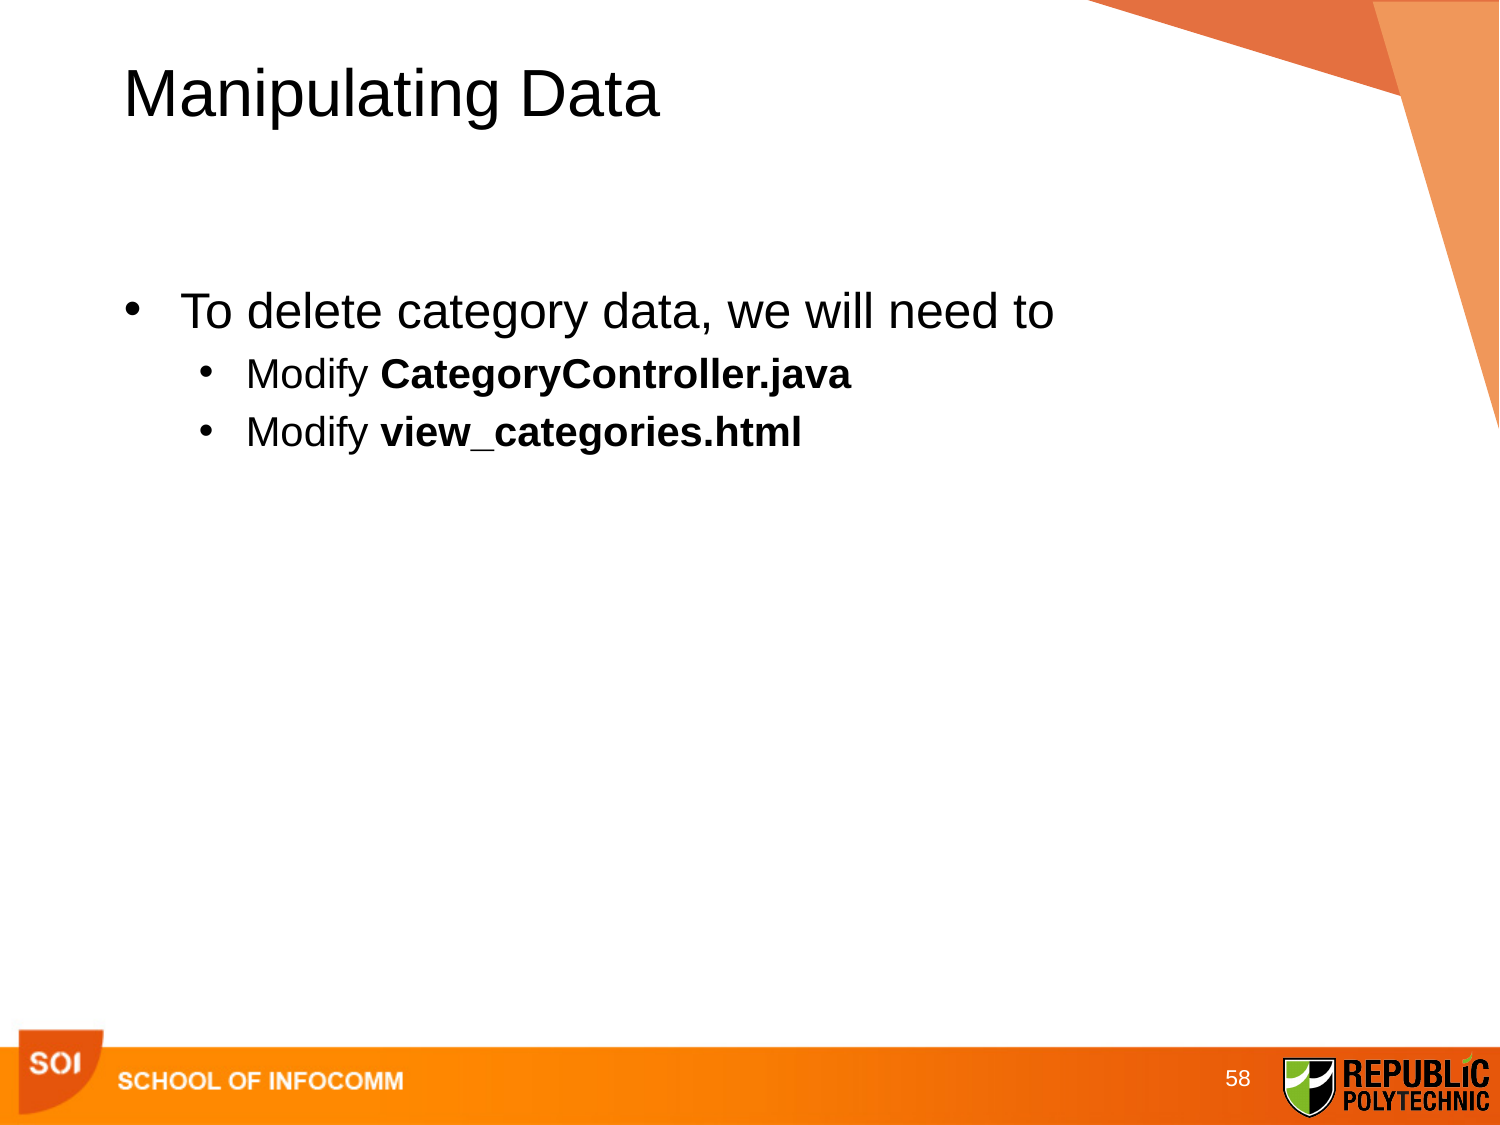

# Manipulating Data
To delete category data, we will need to
Modify CategoryController.java
Modify view_categories.html
58